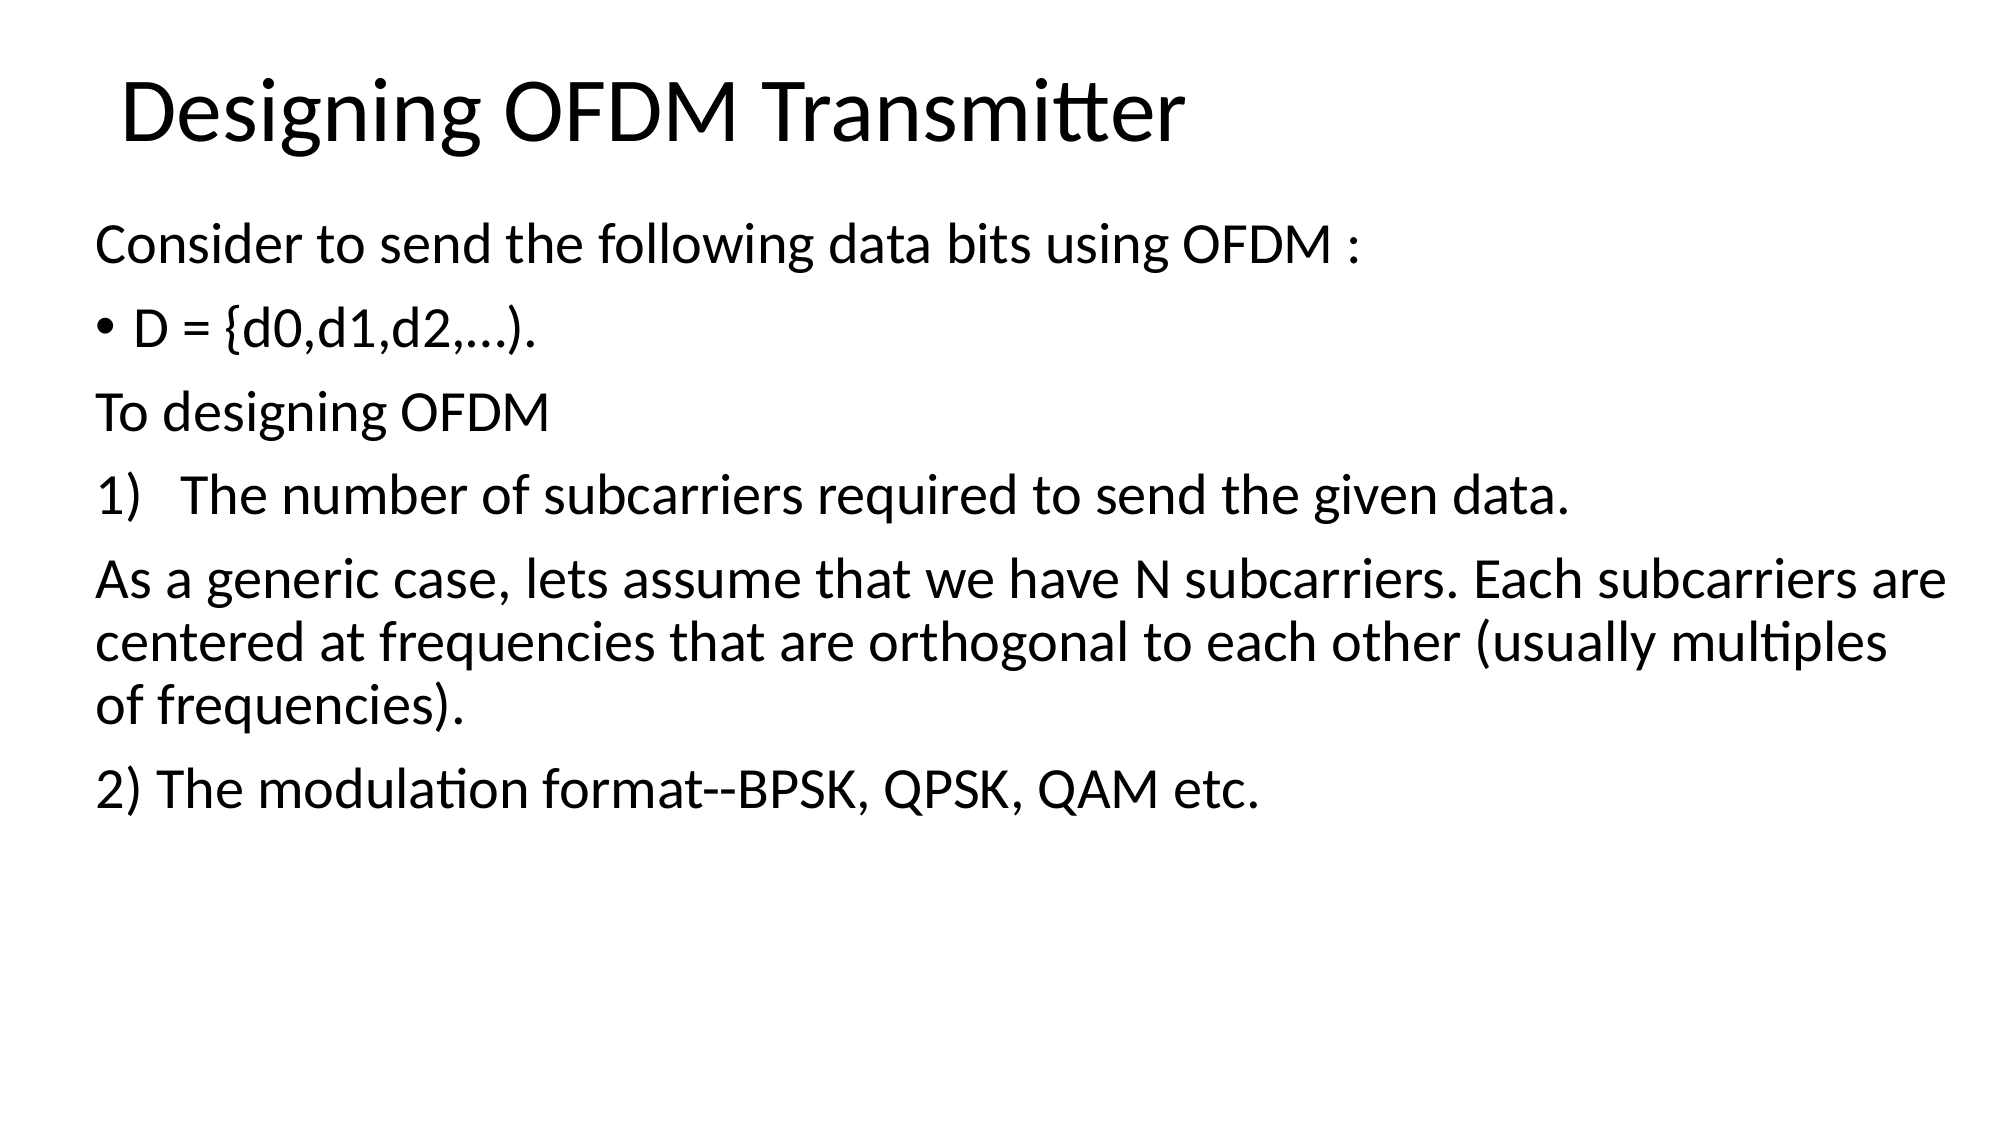

# Designing OFDM Transmitter
Consider to send the following data bits using OFDM :
D = {d0,d1,d2,…).
To designing OFDM
The number of subcarriers required to send the given data.
As a generic case, lets assume that we have N subcarriers. Each subcarriers are centered at frequencies that are orthogonal to each other (usually multiples of frequencies).
2) The modulation format--BPSK, QPSK, QAM etc.